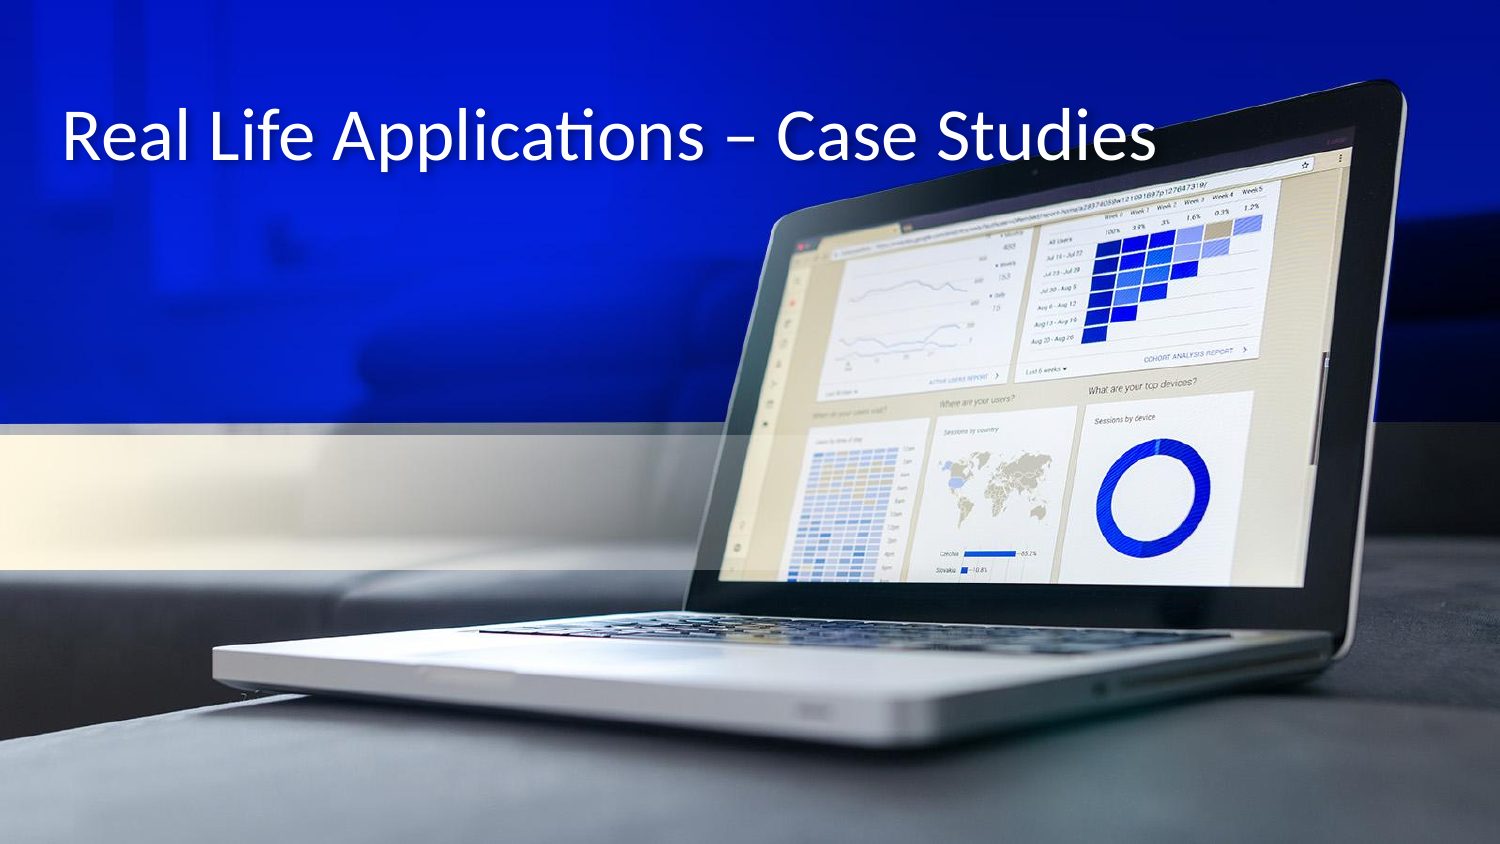

# Real Life Applications – Case Studies